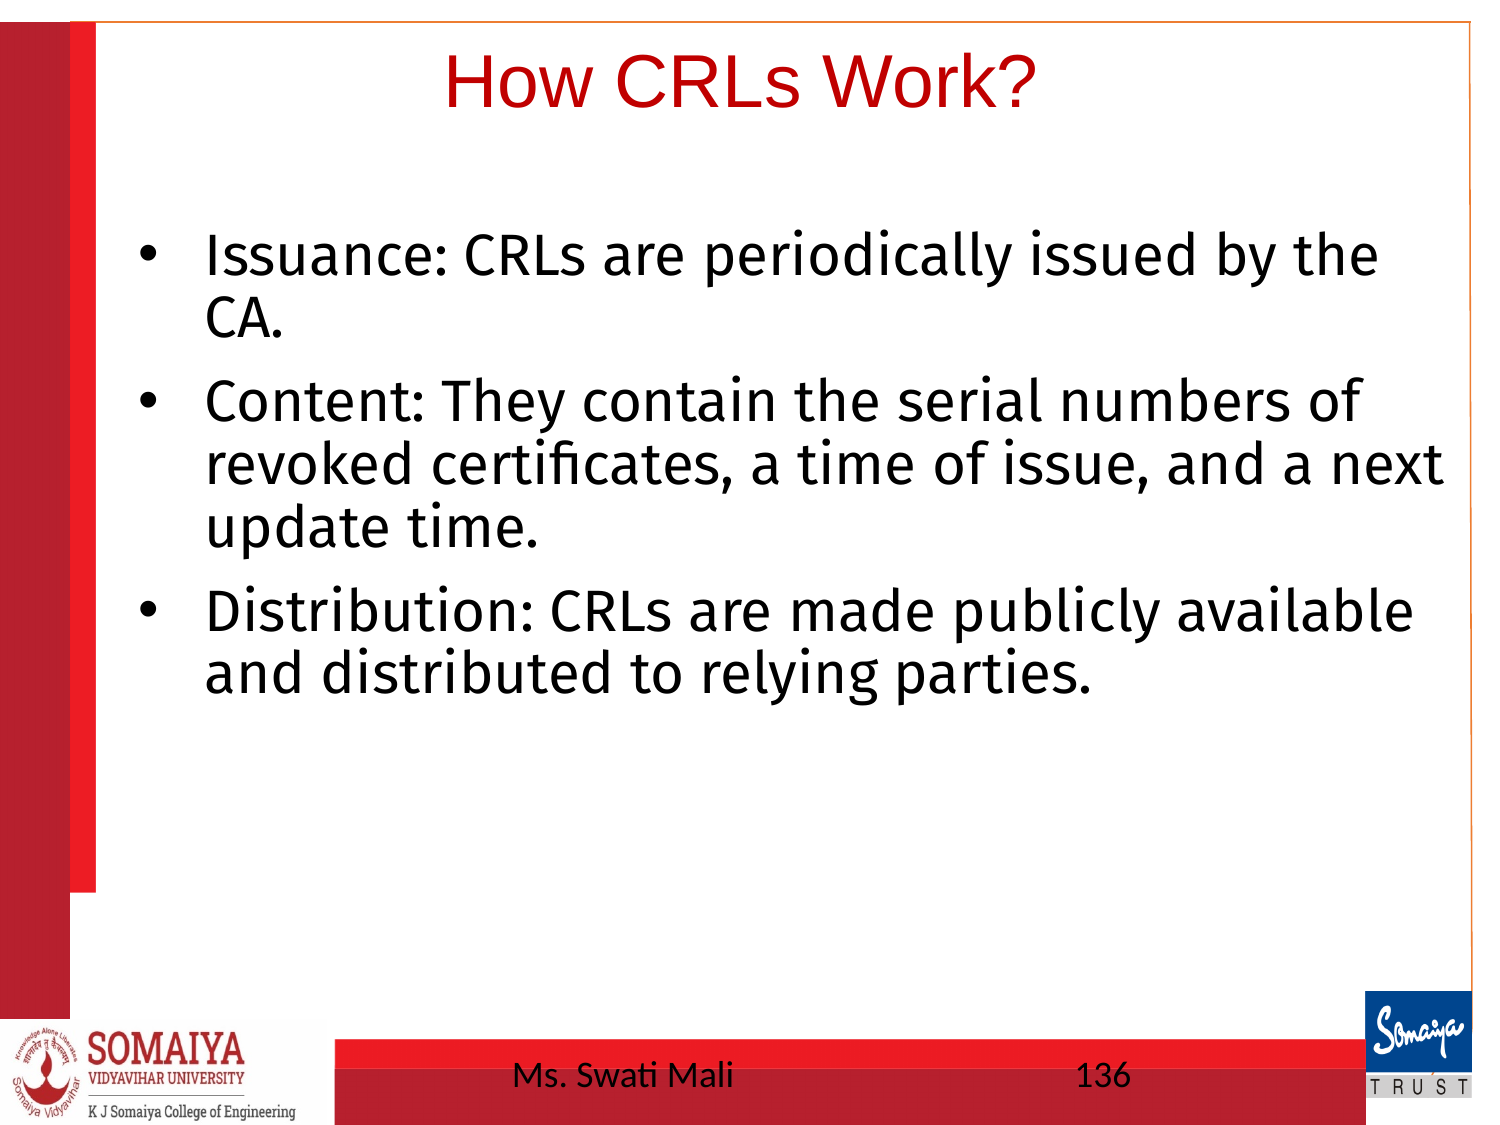

# How CRLs Work?
Issuance: CRLs are periodically issued by the CA.
Content: They contain the serial numbers of revoked certificates, a time of issue, and a next update time.
Distribution: CRLs are made publicly available and distributed to relying parties.

Ms. Swati Mali
136